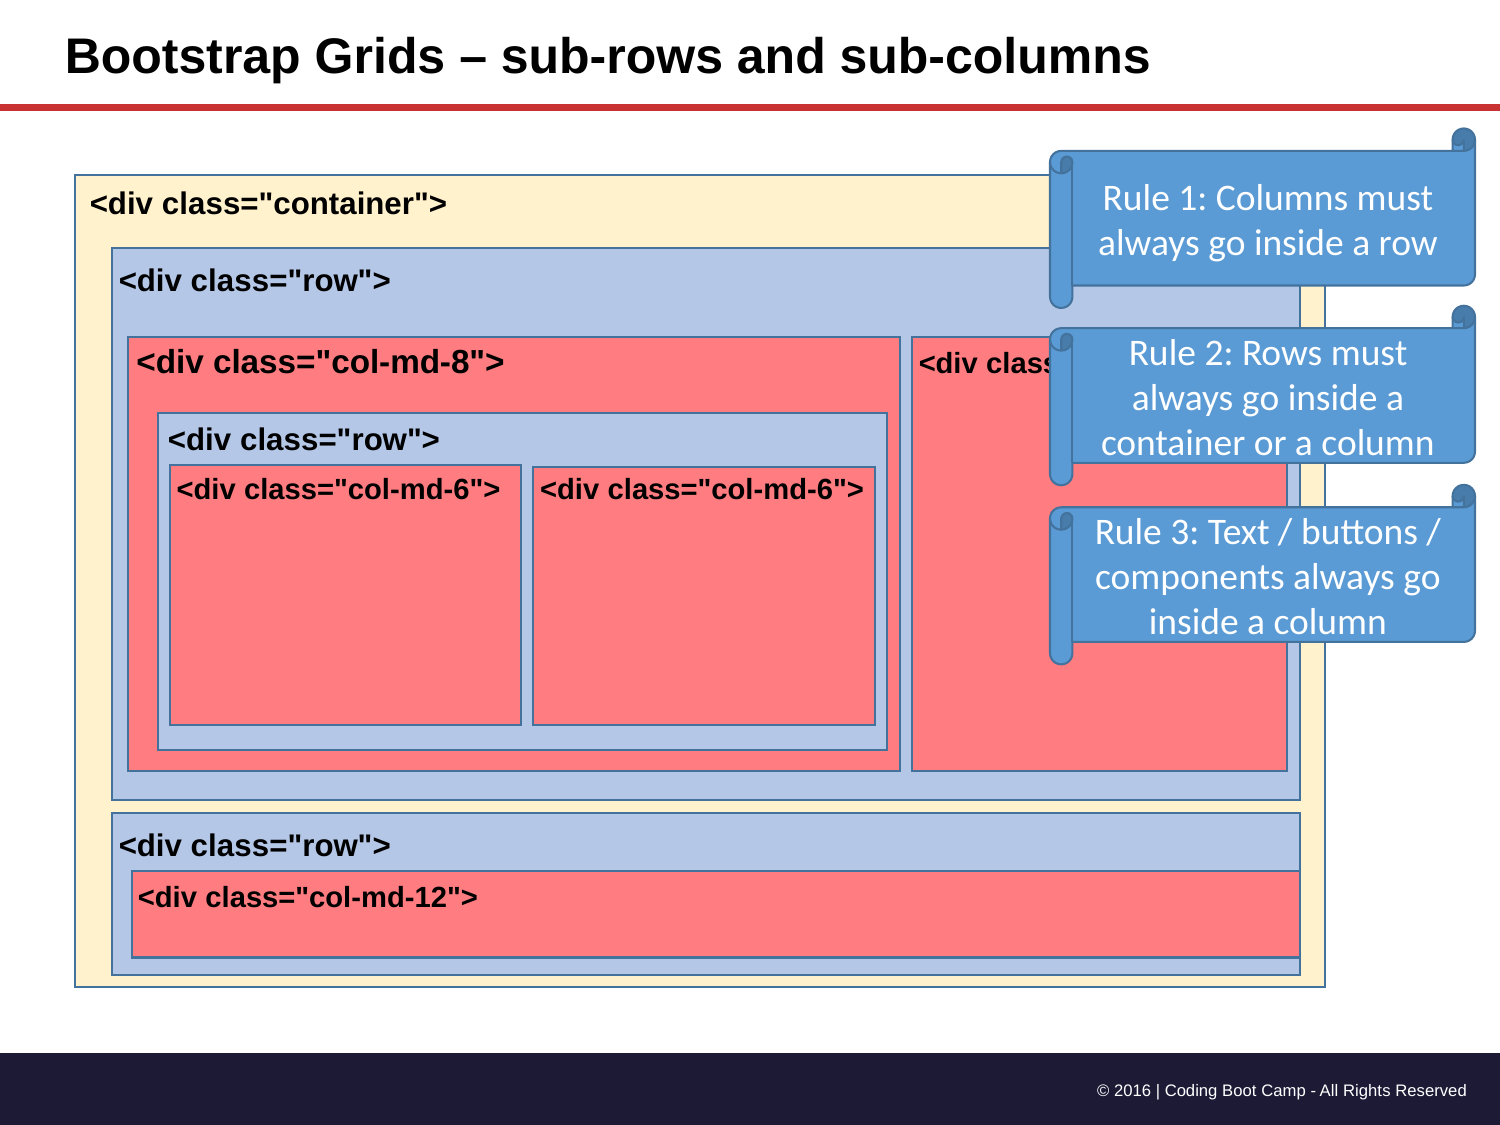

Bootstrap Grids – sub-rows and sub-columns
Rule 1: Columns must always go inside a row

<div class="container">

<div class="row">
Rule 2: Rows must always go inside a container or a column
<div class="col-md-8">

<div class="col-md-4">

<div class="row">

<div class="col-md-6">
<div class="col-md-6">

Rule 3: Text / buttons / components always go inside a column

<div class="row">
<div class="col-md-12">